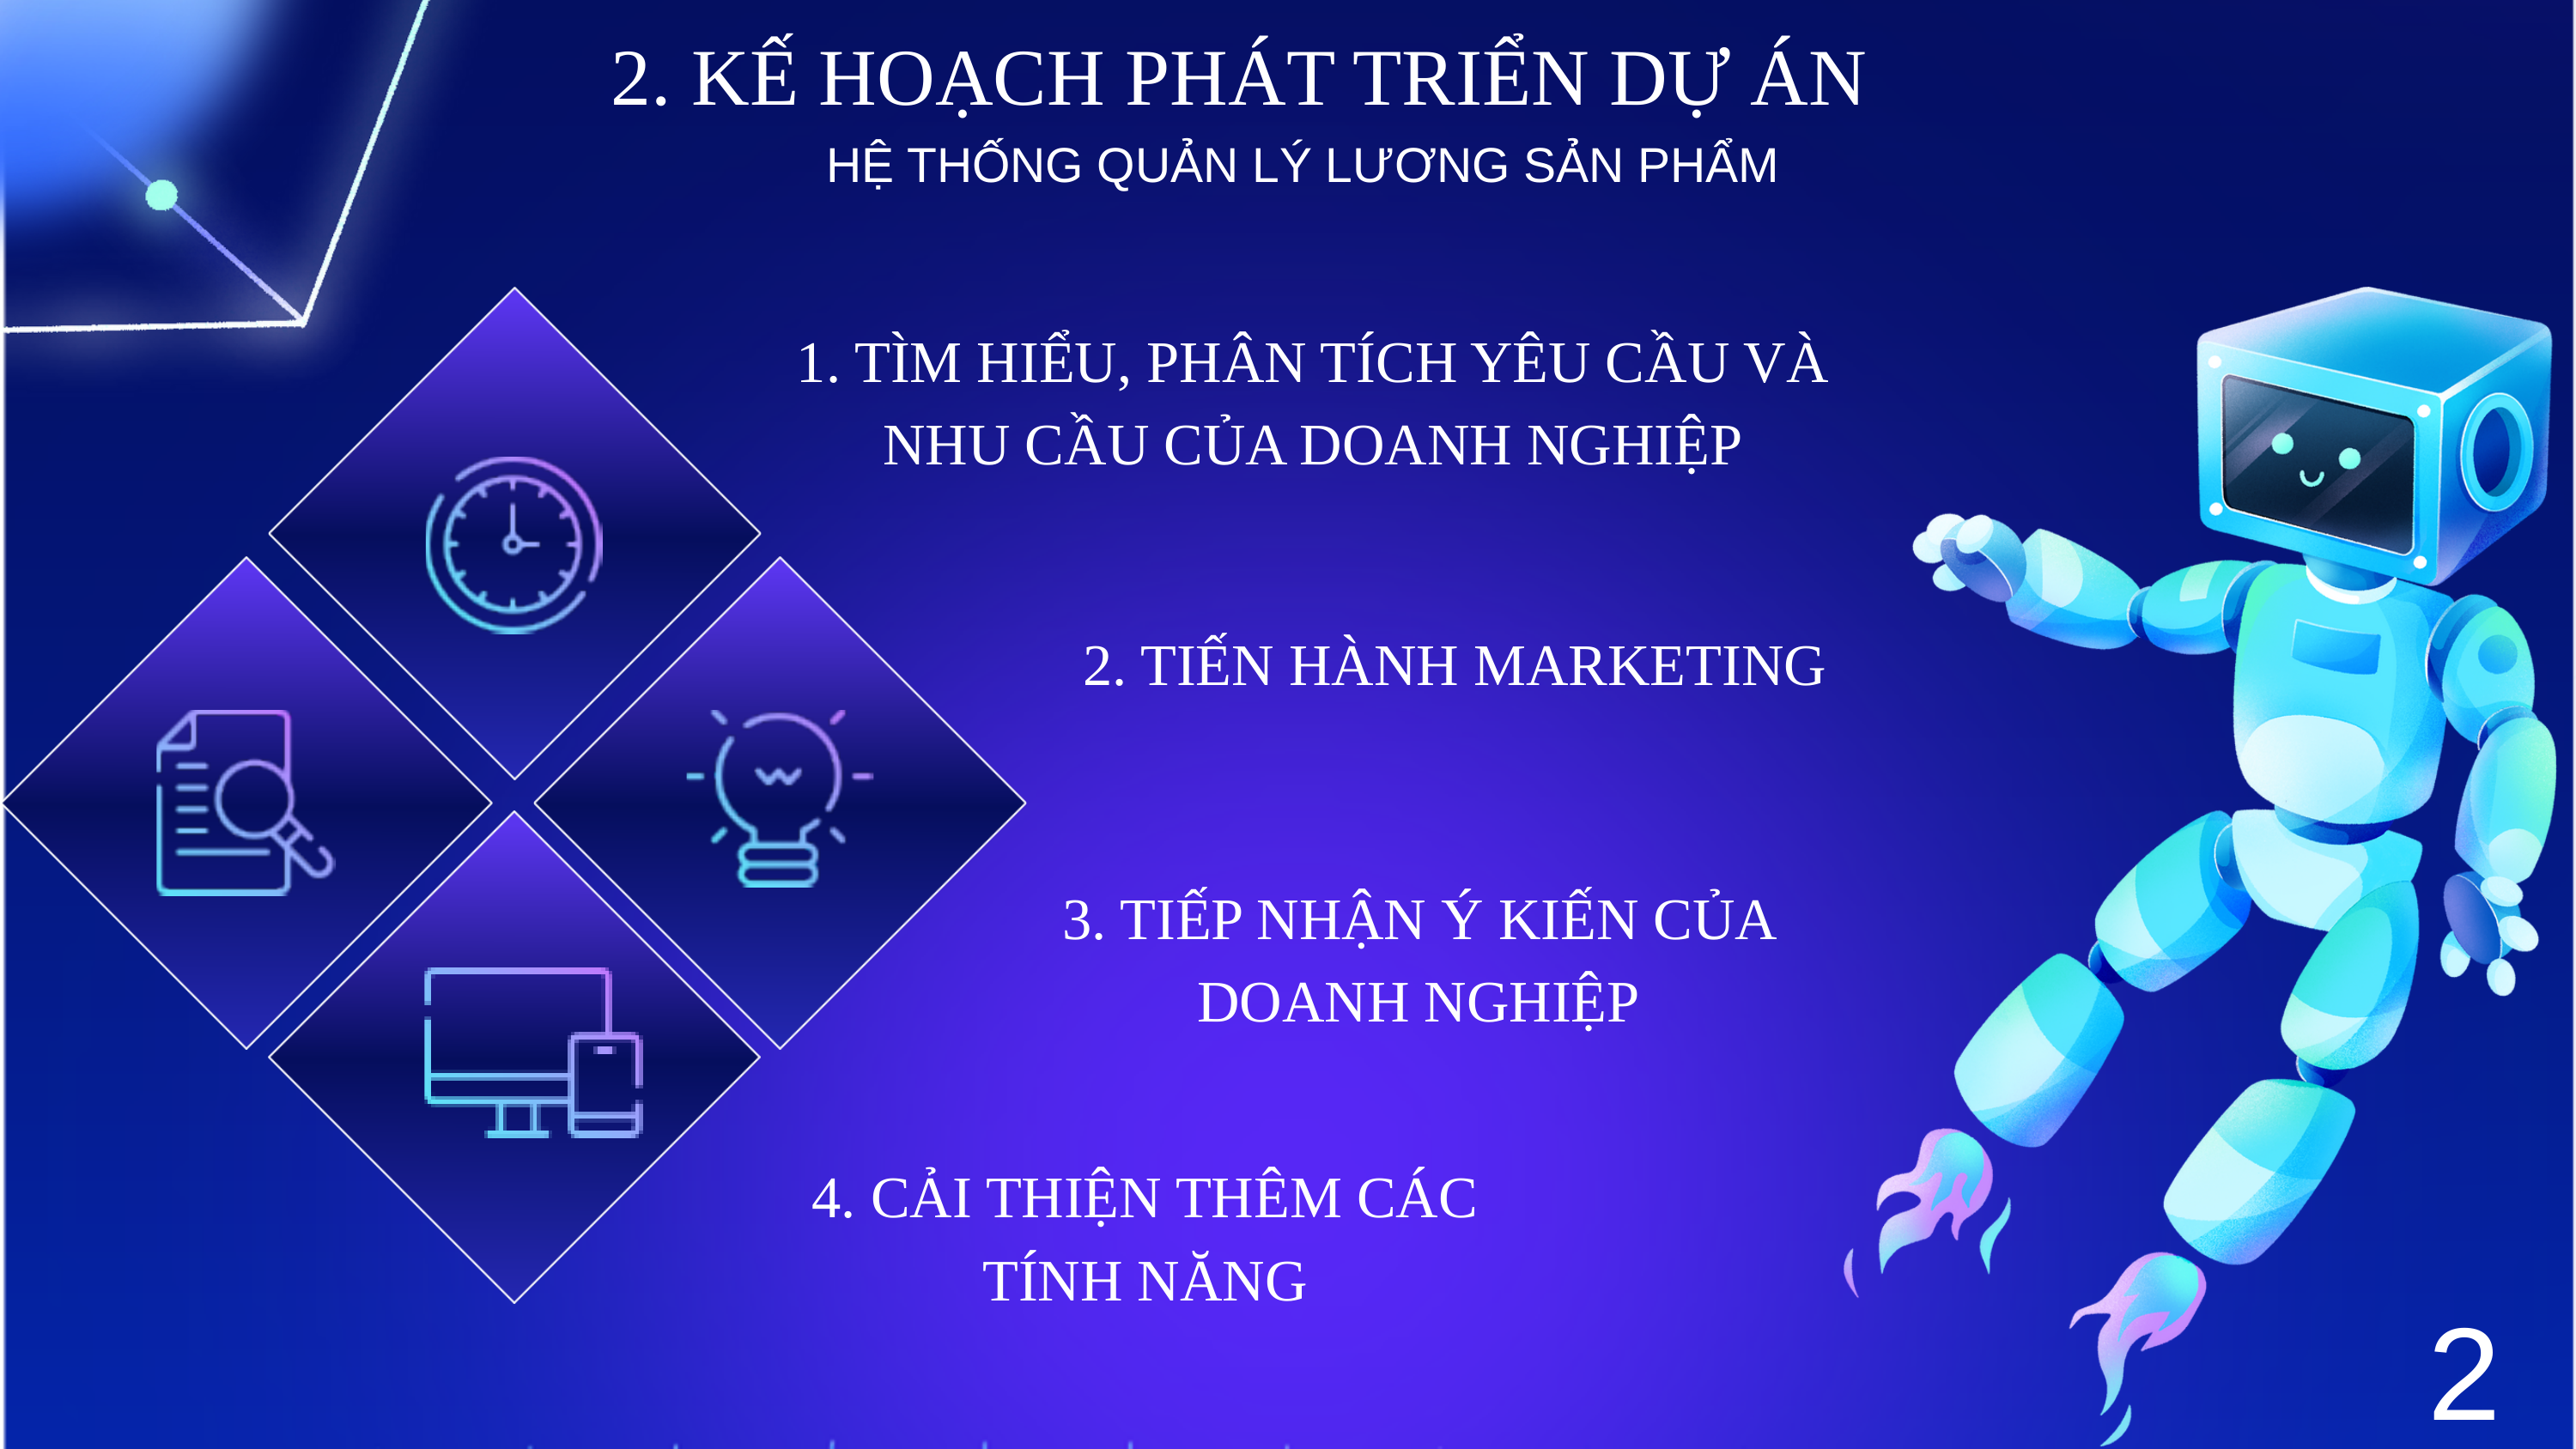

2. KẾ HOẠCH PHÁT TRIỂN DỰ ÁN
HỆ THỐNG QUẢN LÝ LƯƠNG SẢN PHẨM

1. TÌM HIỂU, PHÂN TÍCH YÊU CẦU VÀ NHU CẦU CỦA DOANH NGHIỆP

2. TIẾN HÀNH MARKETING

3. TIẾP NHẬN Ý KIẾN CỦA DOANH NGHIỆP

4. CẢI THIỆN THÊM CÁC TÍNH NĂNG
24